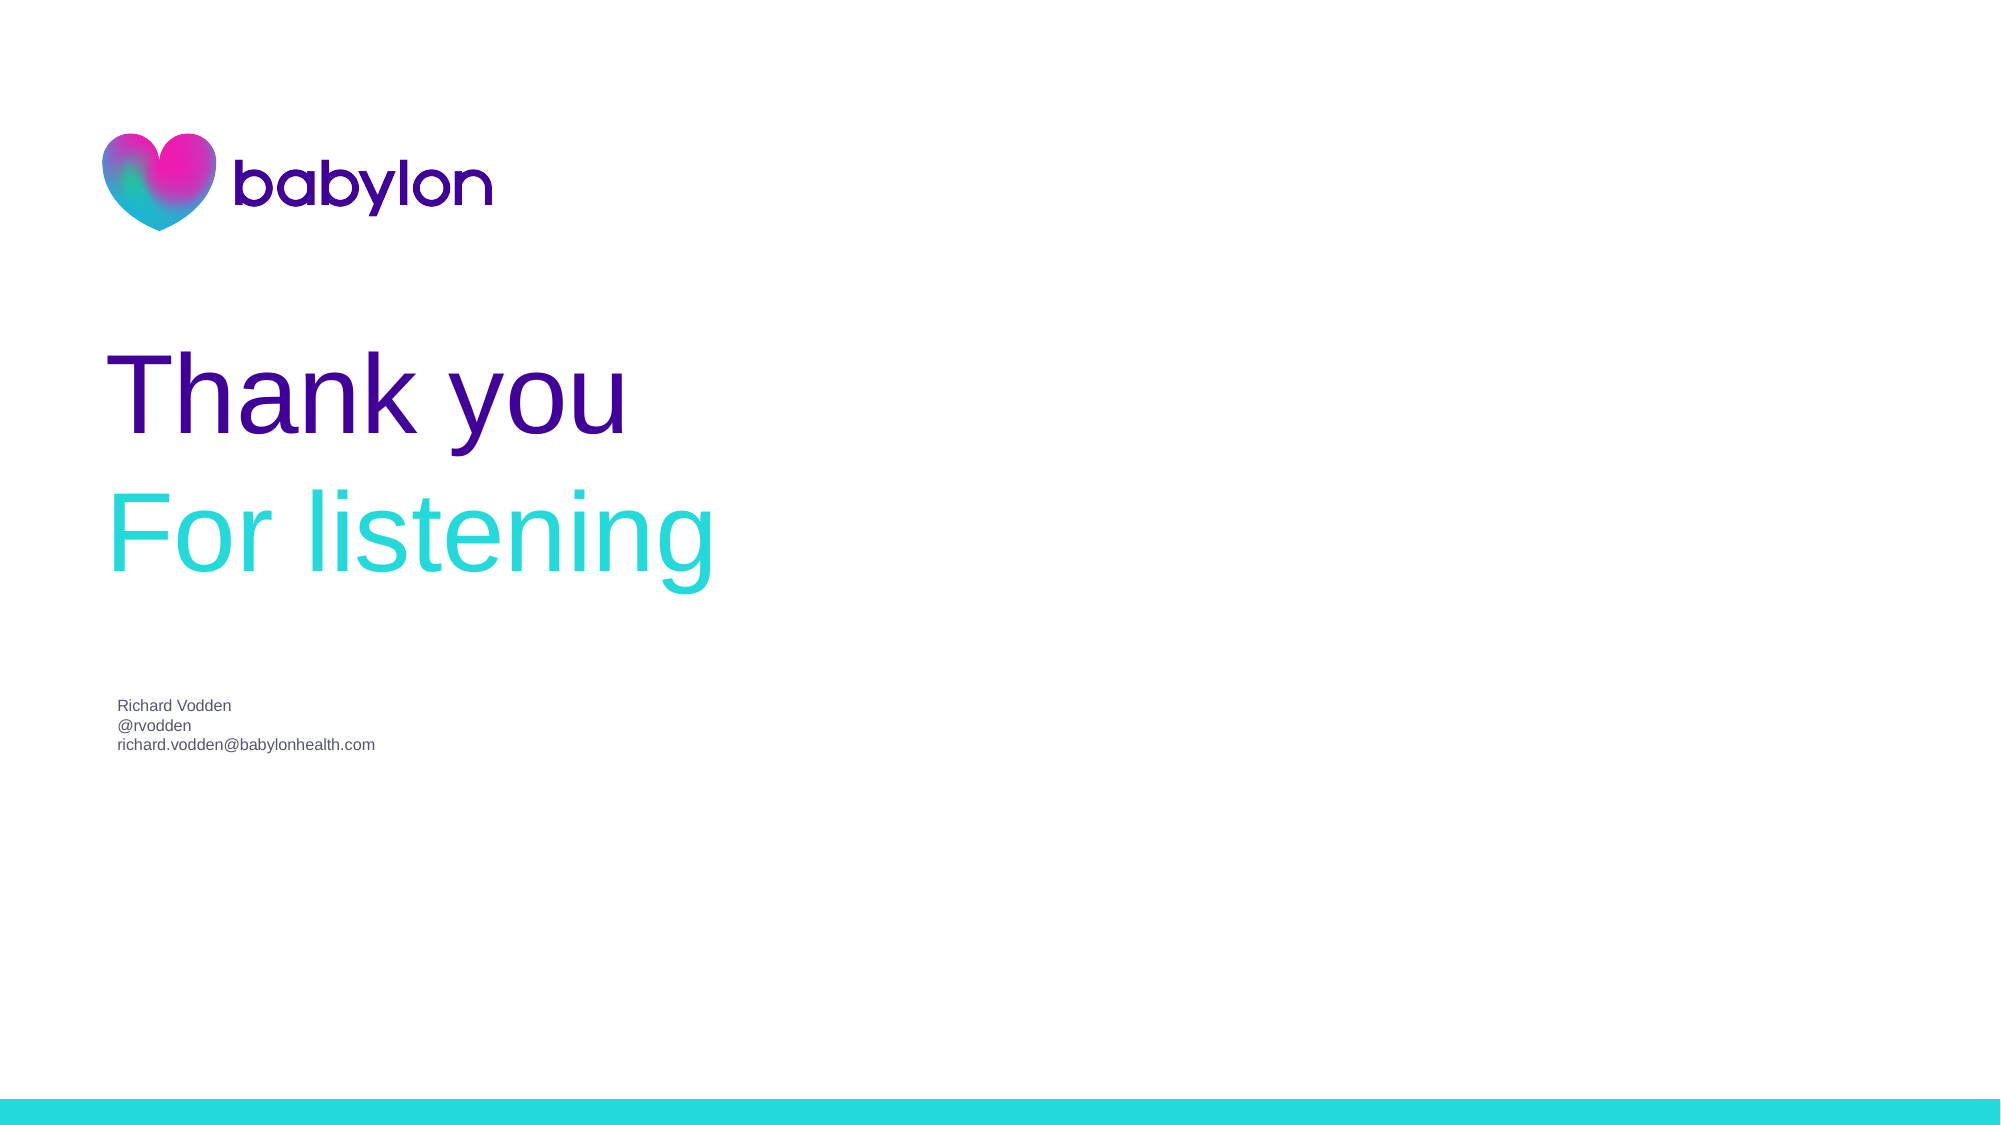

# Thank you
For listening
Richard Vodden
@rvodden
richard.vodden@babylonhealth.com